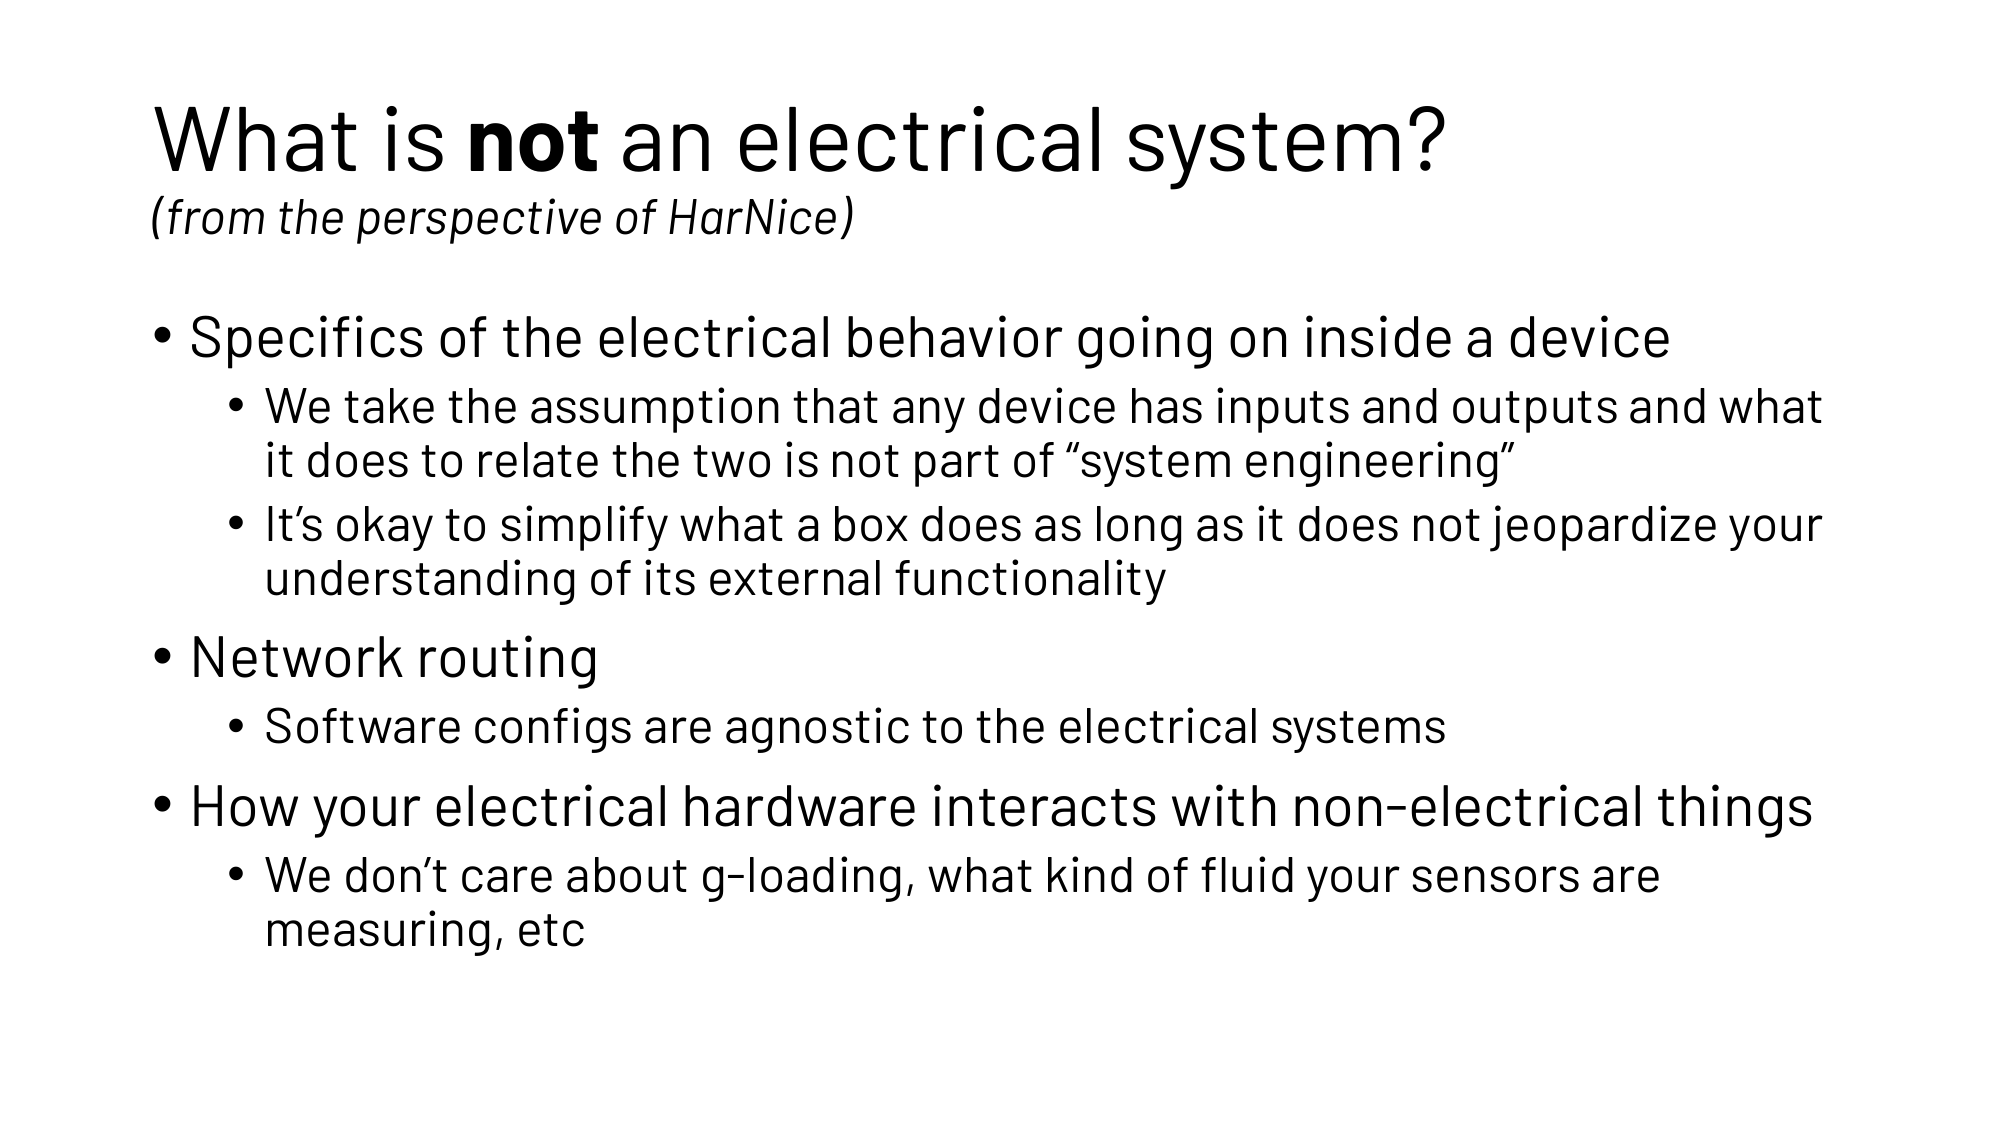

# What is not an electrical system? (from the perspective of HarNice)
Specifics of the electrical behavior going on inside a device
We take the assumption that any device has inputs and outputs and what it does to relate the two is not part of “system engineering”
It’s okay to simplify what a box does as long as it does not jeopardize your understanding of its external functionality
Network routing
Software configs are agnostic to the electrical systems
How your electrical hardware interacts with non-electrical things
We don’t care about g-loading, what kind of fluid your sensors are measuring, etc